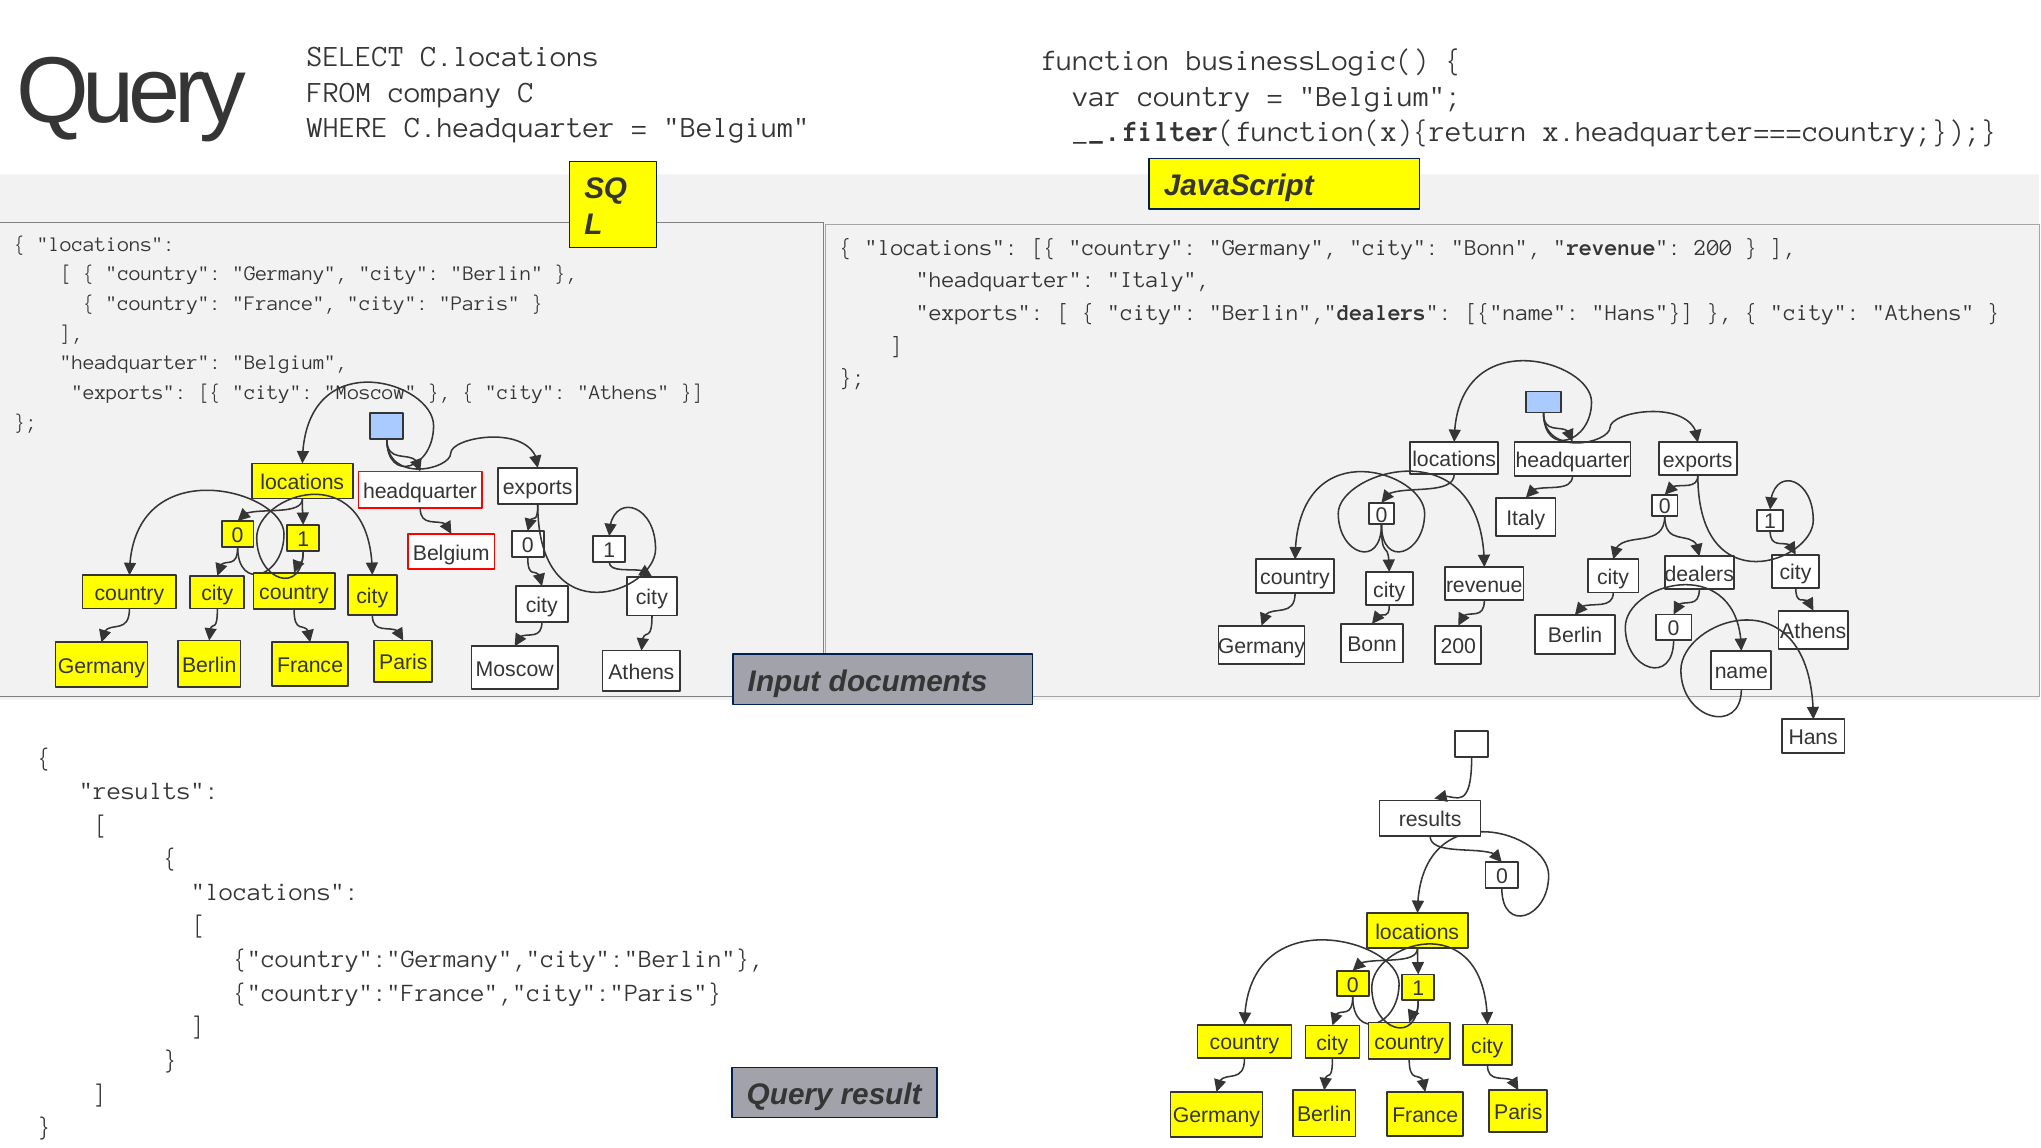

Query
SELECT C.locations
FROM company C
WHERE C.headquarter = "Belgium"
function businessLogic() {
  var country = "Belgium";
  __.filter(function(x){return x.headquarter===country;});}

JavaScript
SQL

{ "locations":
    [ { "country": "Germany", "city": "Berlin" },
      { "country": "France", "city": "Paris" }
    ],
    "headquarter": "Belgium",
     "exports": [{ "city": "Moscow" }, { "city": "Athens" }]
};
{ "locations": [{ "country": "Germany", "city": "Bonn", "revenue": 200 } ],
      "headquarter": "Italy",
      "exports": [ { "city": "Berlin","dealers": [{"name": "Hans"}] }, { "city": "Athens" }
    ]
};

headquarter
locations
exports
locations
exports
headquarter
0
Italy
0
1
0
1
0
Belgium
1
city
dealers
city
country
revenue
city
country
city
country
city
city
city
Athens
0
Berlin
Bonn
Germany
200
Berlin
Paris
Germany
France
Moscow
Athens
name
Input documents
Hans
{
   "results":
    [
         {
           "locations":
           [
              {"country":"Germany","city":"Berlin"},
              {"country":"France","city":"Paris"}
           ]
         }
    ]
}

results
0
locations
0
1
country
city
country
city
Query result
Berlin
Paris
Germany
France